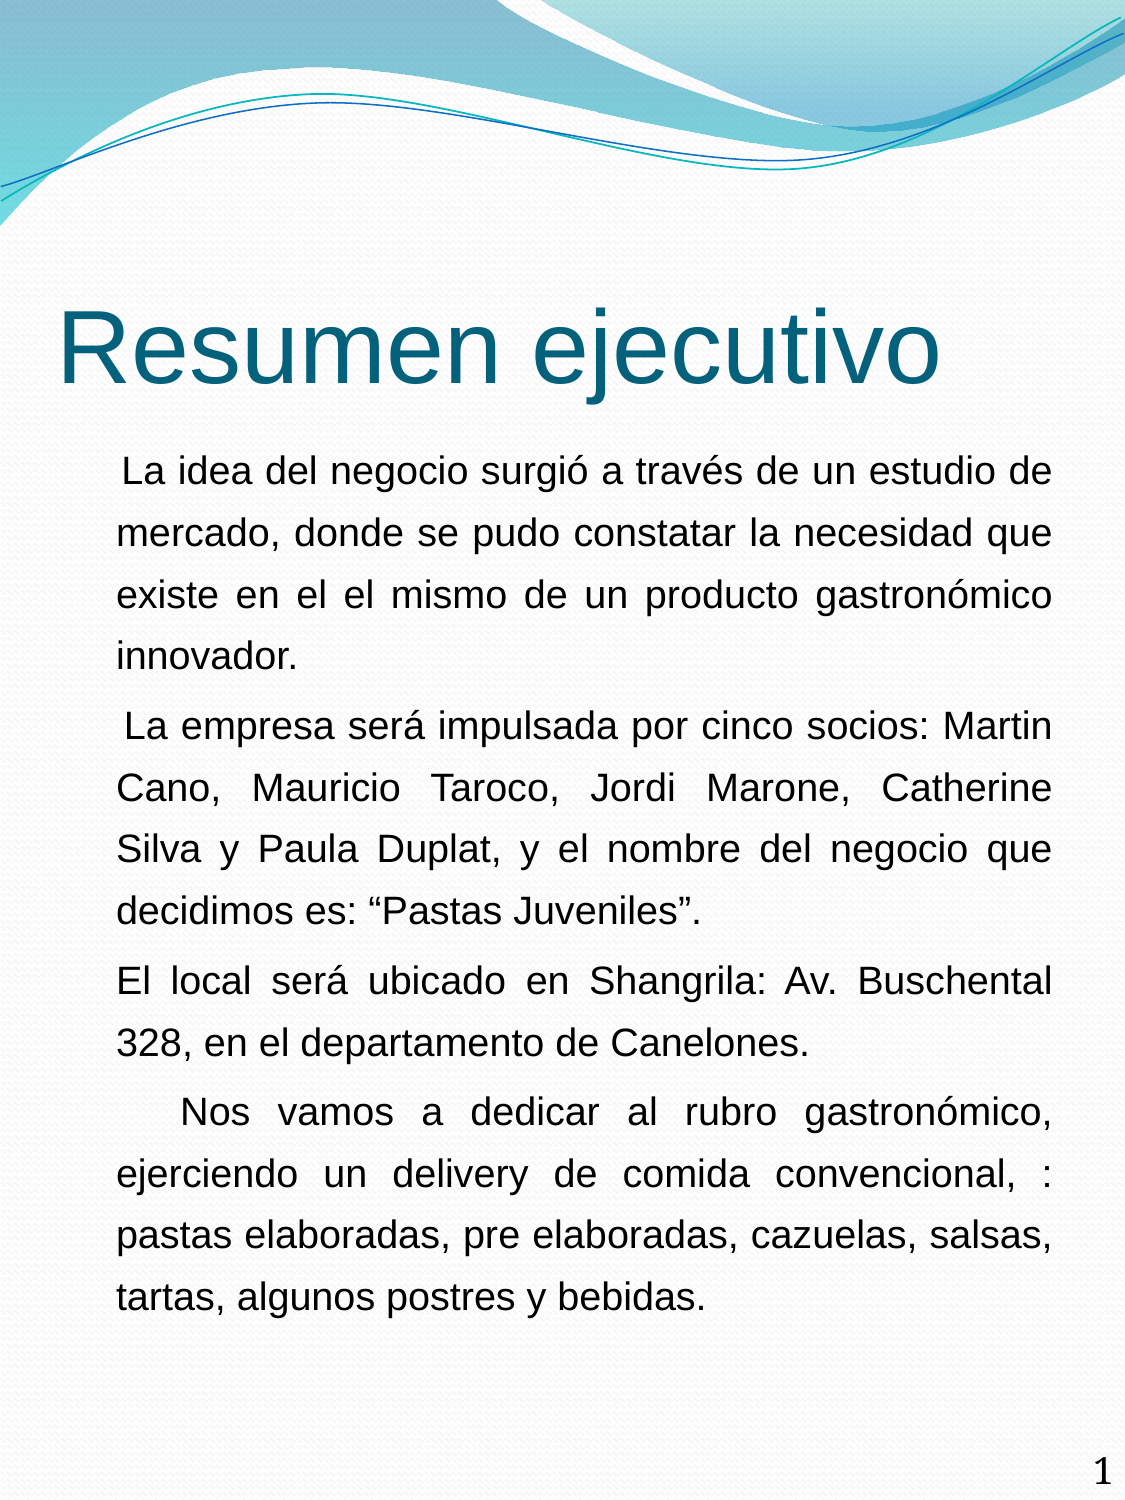

# Resumen ejecutivo
    La idea del negocio surgió a través de un estudio de mercado, donde se pudo constatar la necesidad que existe en el el mismo de un producto gastronómico innovador.
    La empresa será impulsada por cinco socios: Martin Cano, Mauricio Taroco, Jordi Marone, Catherine Silva y Paula Duplat, y el nombre del negocio que decidimos es: “Pastas Juveniles”.
	El local será ubicado en Shangrila: Av. Buschental 328, en el departamento de Canelones.
    Nos vamos a dedicar al rubro gastronómico, ejerciendo un delivery de comida convencional, : pastas elaboradas, pre elaboradas, cazuelas, salsas, tartas, algunos postres y bebidas.

1